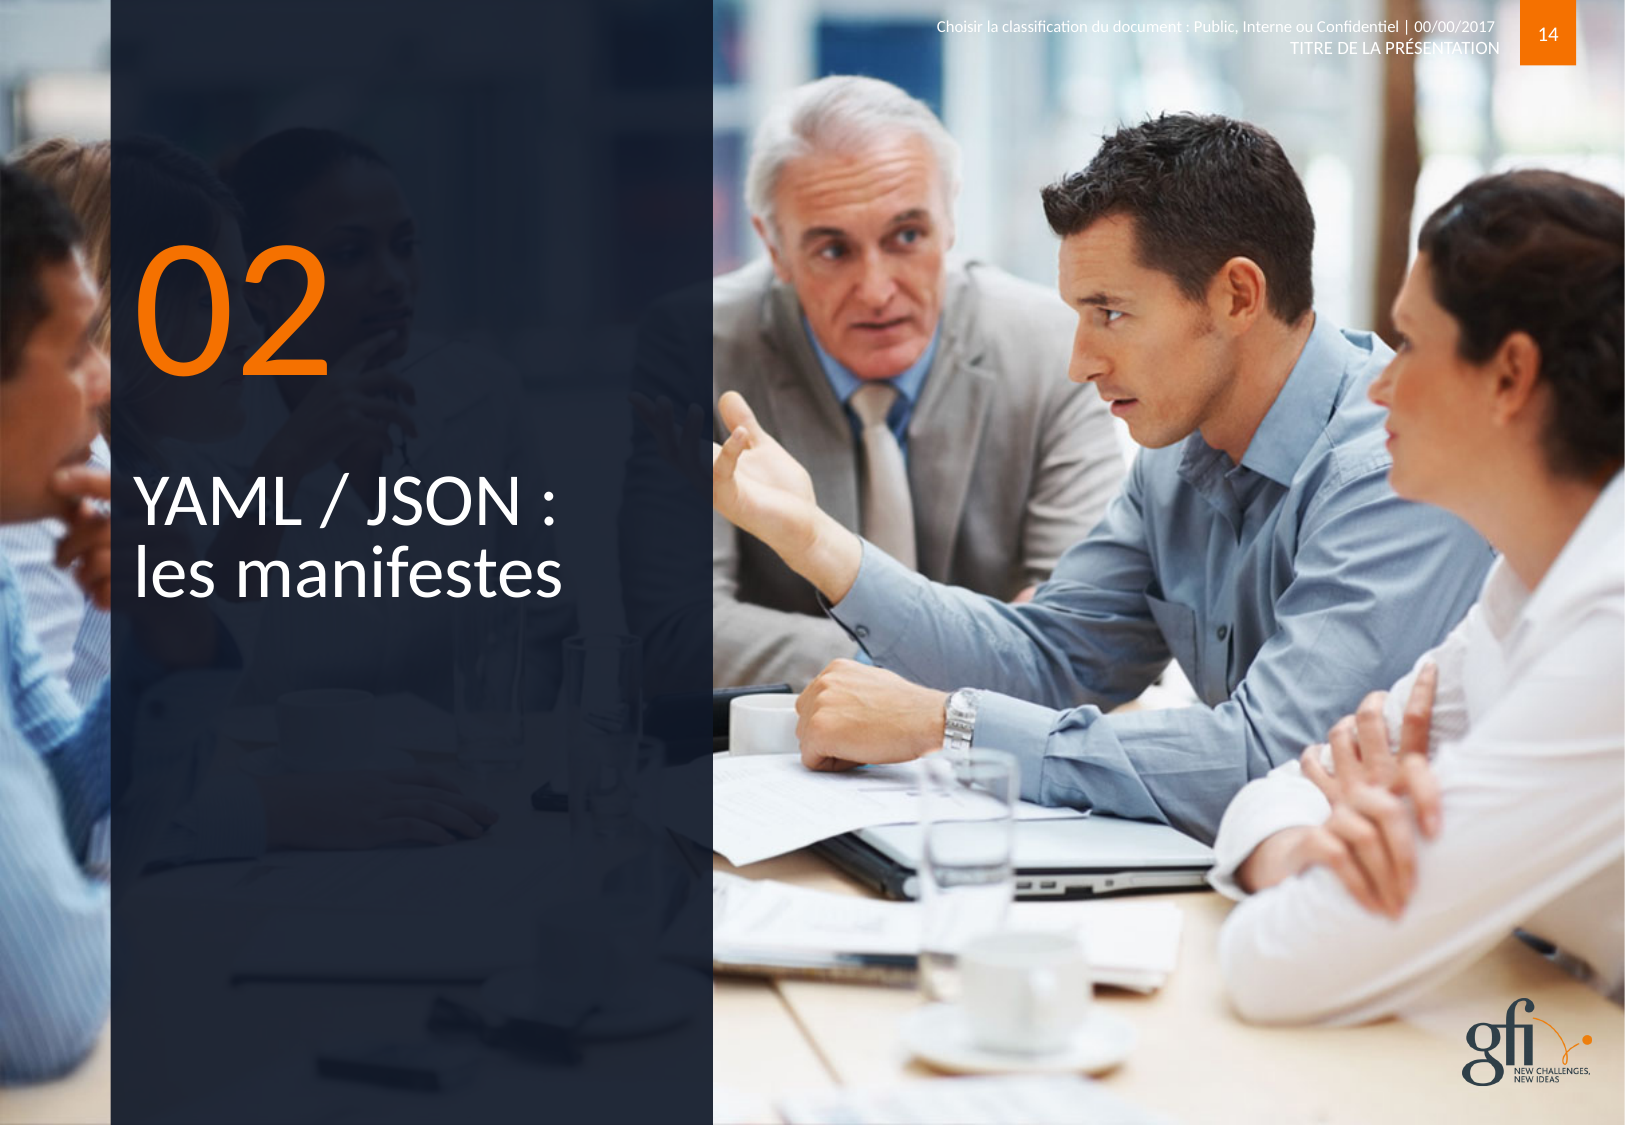

14
TITRE DE LA PRÉSENTATION
Choisir la classification du document : Public, Interne ou Confidentiel | 00/00/2017
02
# YAML / JSON : les manifestes